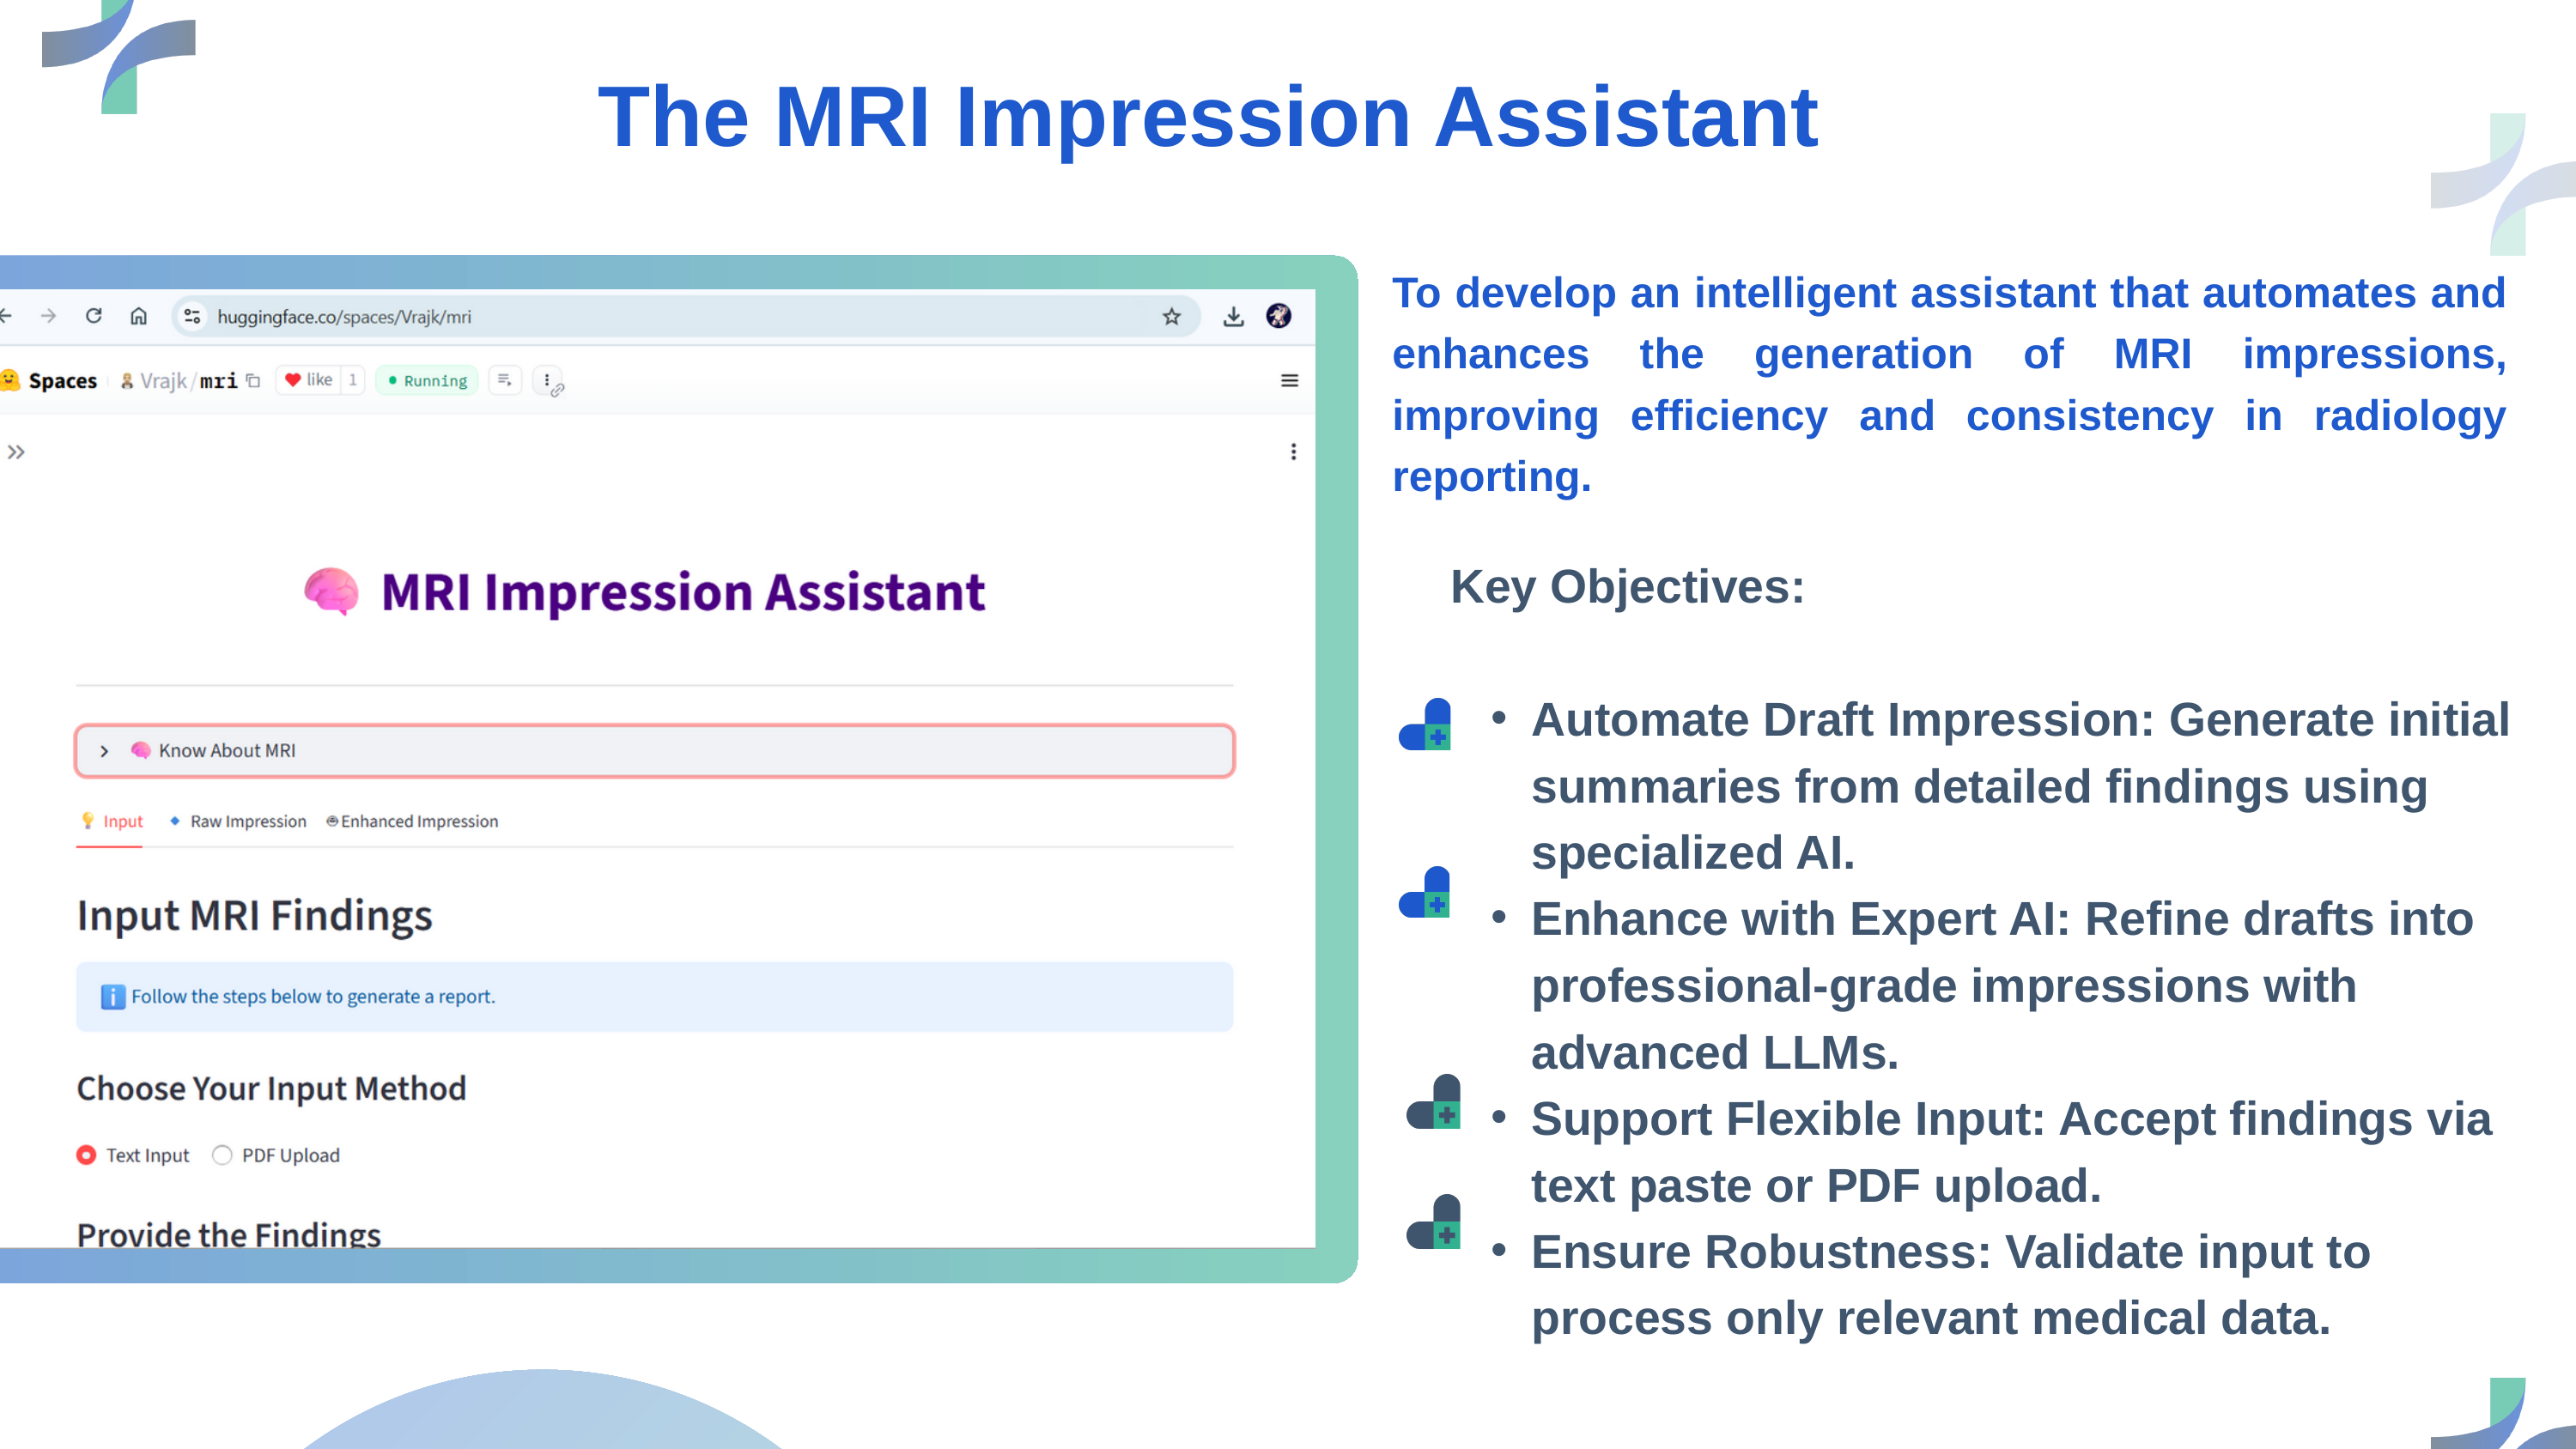

The MRI Impression Assistant

To develop an intelligent assistant that automates and enhances the generation of MRI impressions, improving efficiency and consistency in radiology reporting.

Key Objectives:

Automate Draft Impression: Generate initial summaries from detailed findings using specialized AI.
Enhance with Expert AI: Refine drafts into professional-grade impressions with advanced LLMs.
Support Flexible Input: Accept findings via text paste or PDF upload.
Ensure Robustness: Validate input to process only relevant medical data.